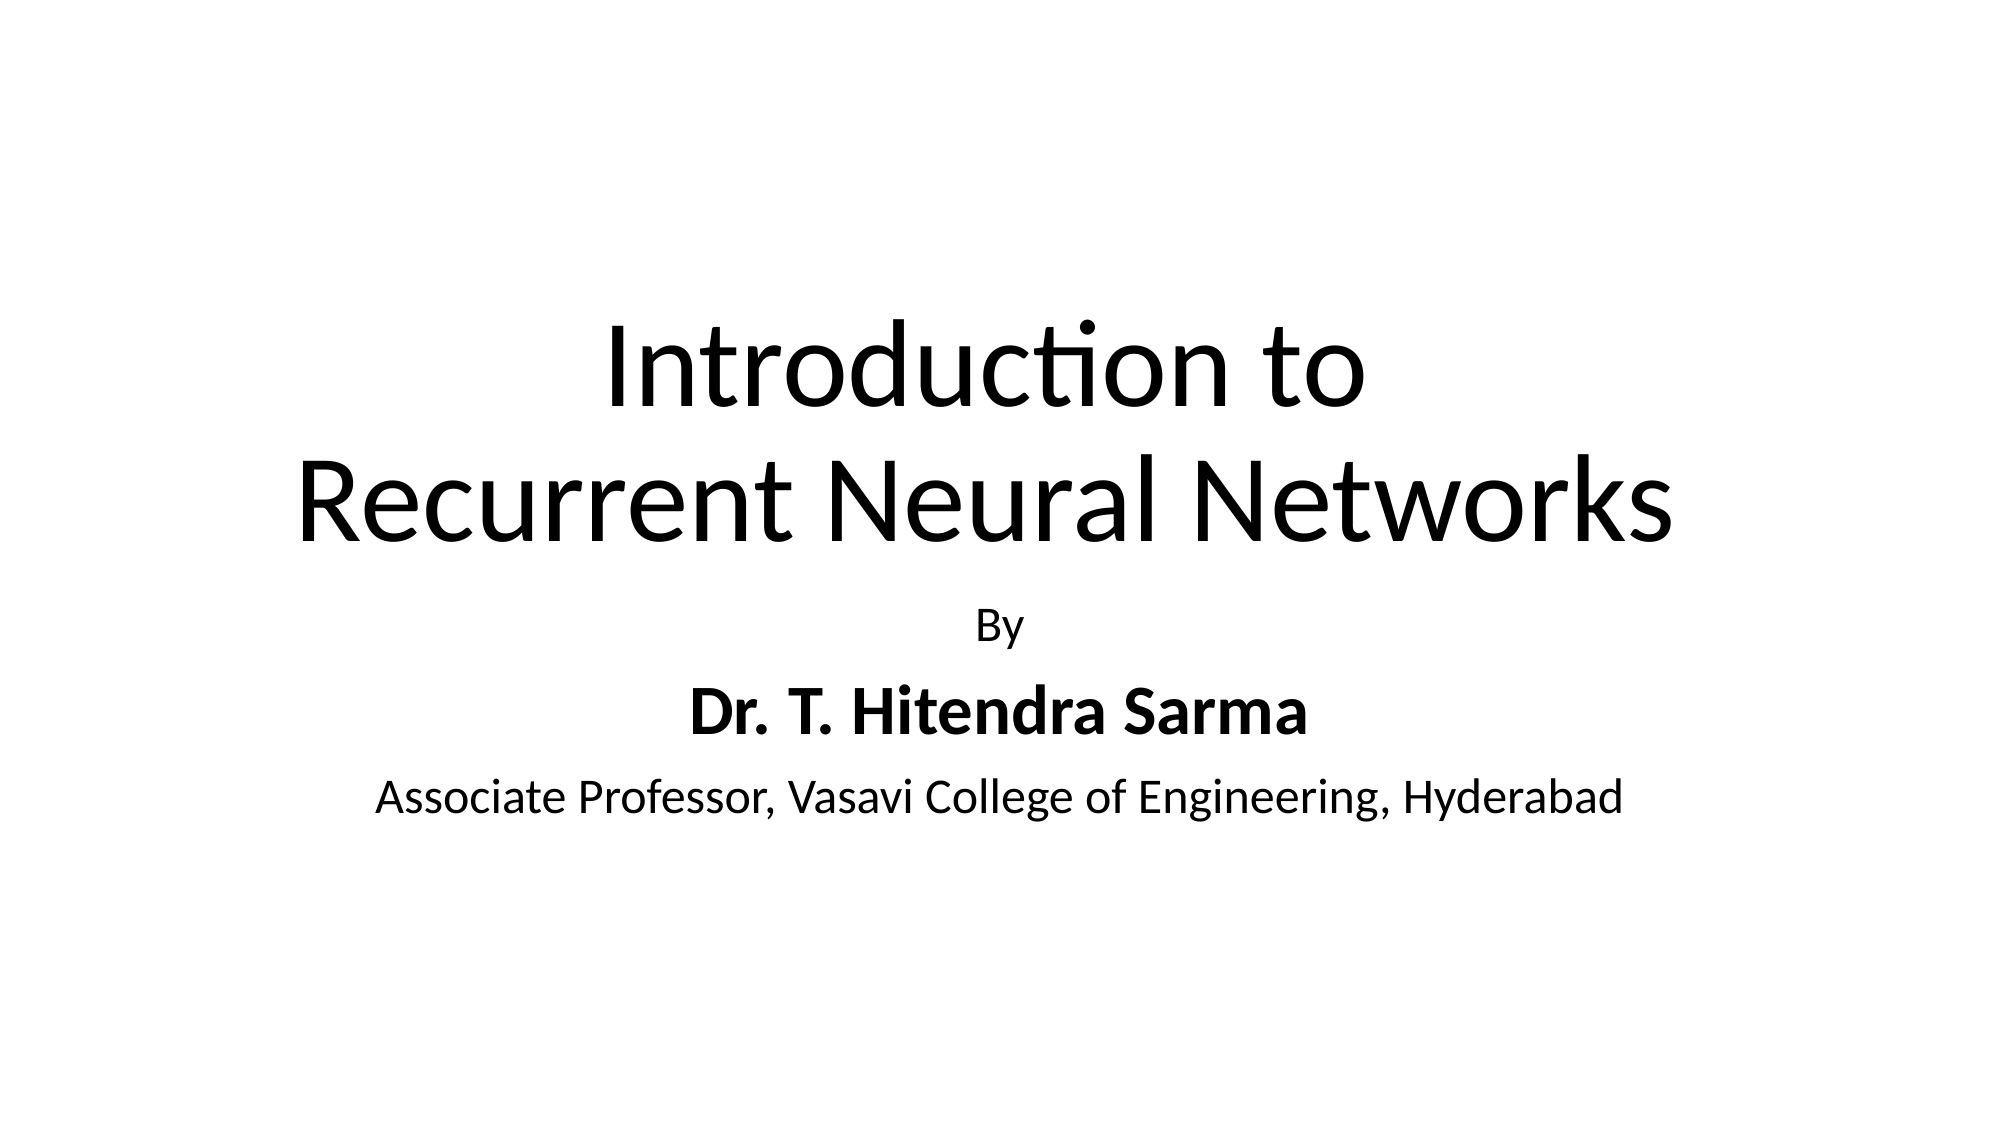

# Introduction to Recurrent Neural Networks
By
Dr. T. Hitendra Sarma
Associate Professor, Vasavi College of Engineering, Hyderabad